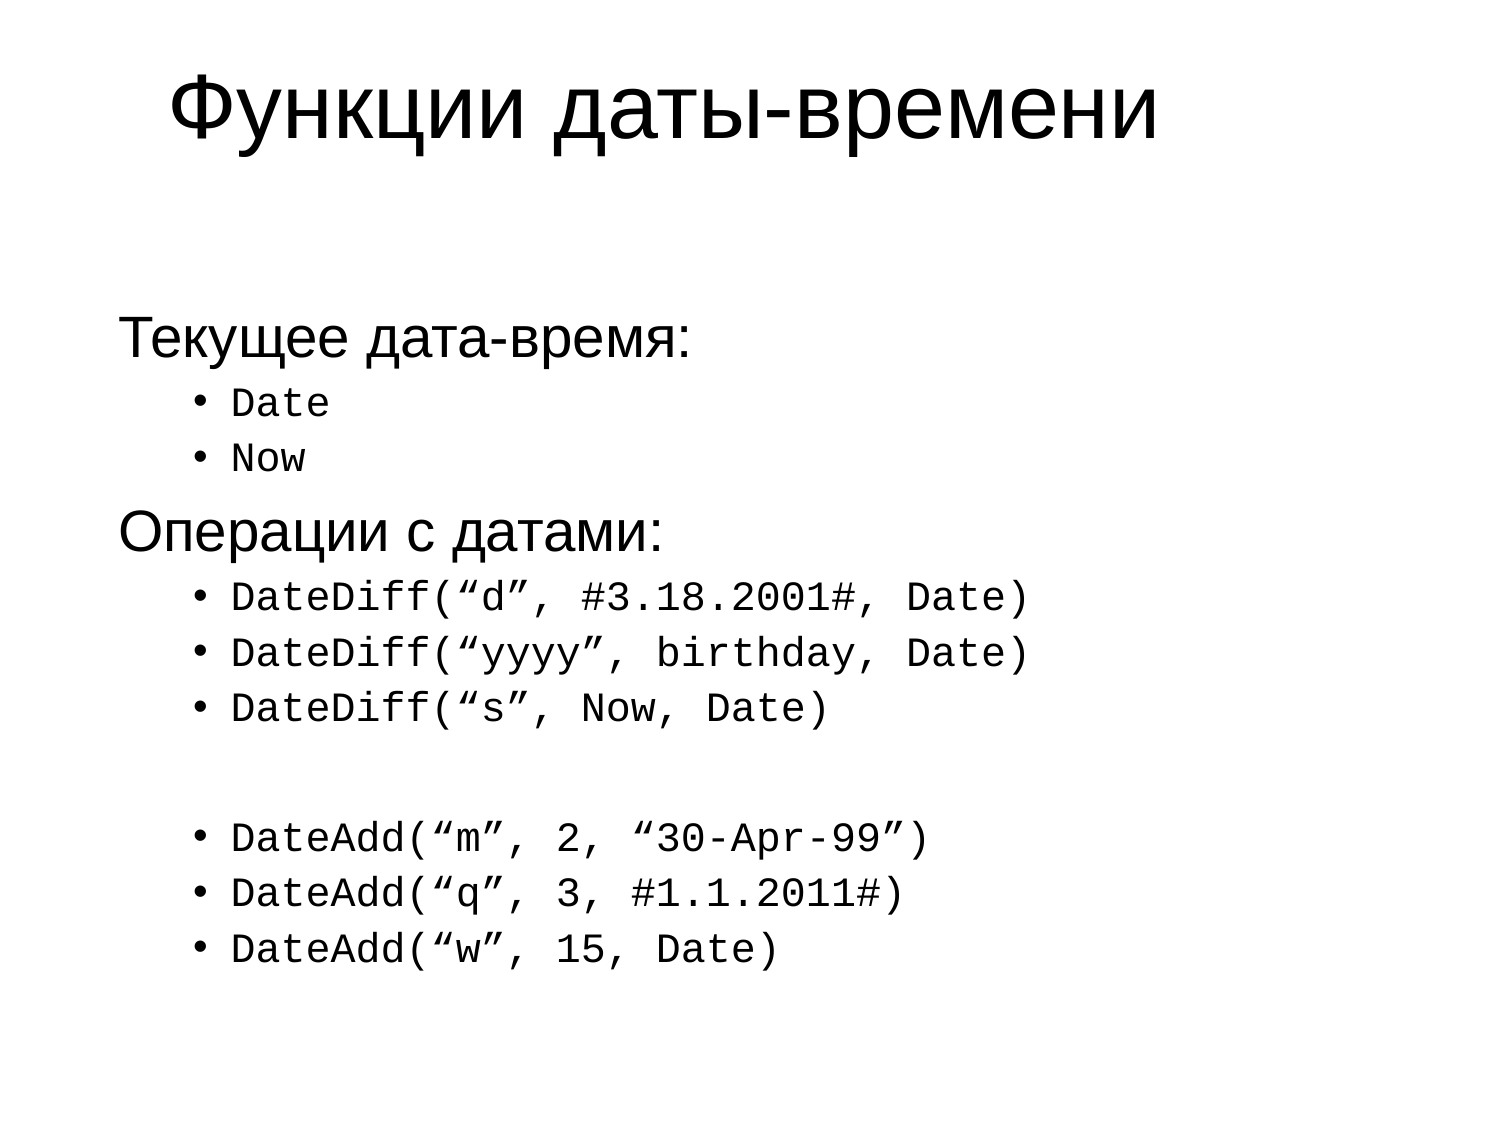

# Функции даты-времени
Текущее дата-время:
Date
Now
Операции с датами:
DateDiff(“d”, #3.18.2001#, Date)
DateDiff(“yyyy”, birthday, Date)
DateDiff(“s”, Now, Date)

DateAdd(“m”, 2, “30-Apr-99”)
DateAdd(“q”, 3, #1.1.2011#)
DateAdd(“w”, 15, Date)